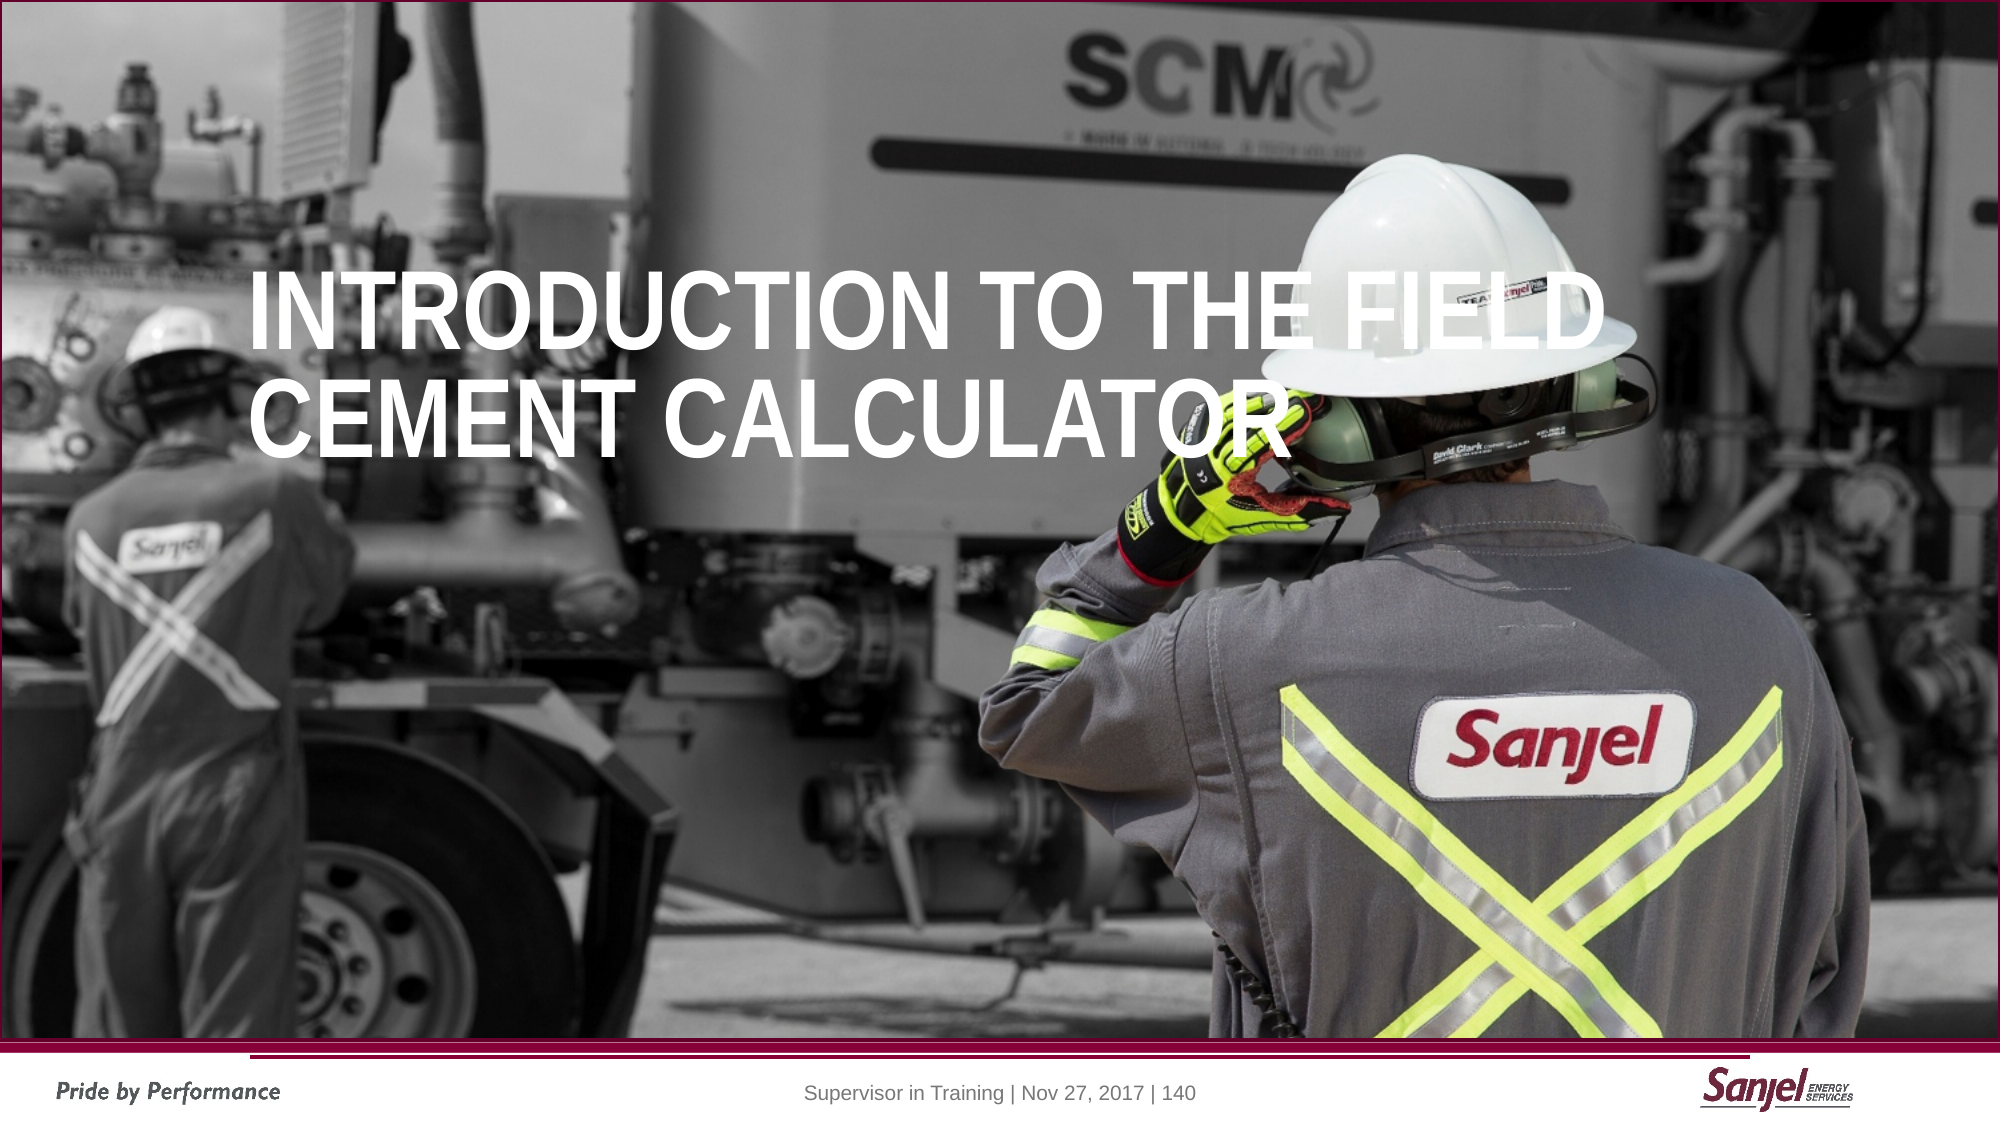

# Introduction to The field cement calculator